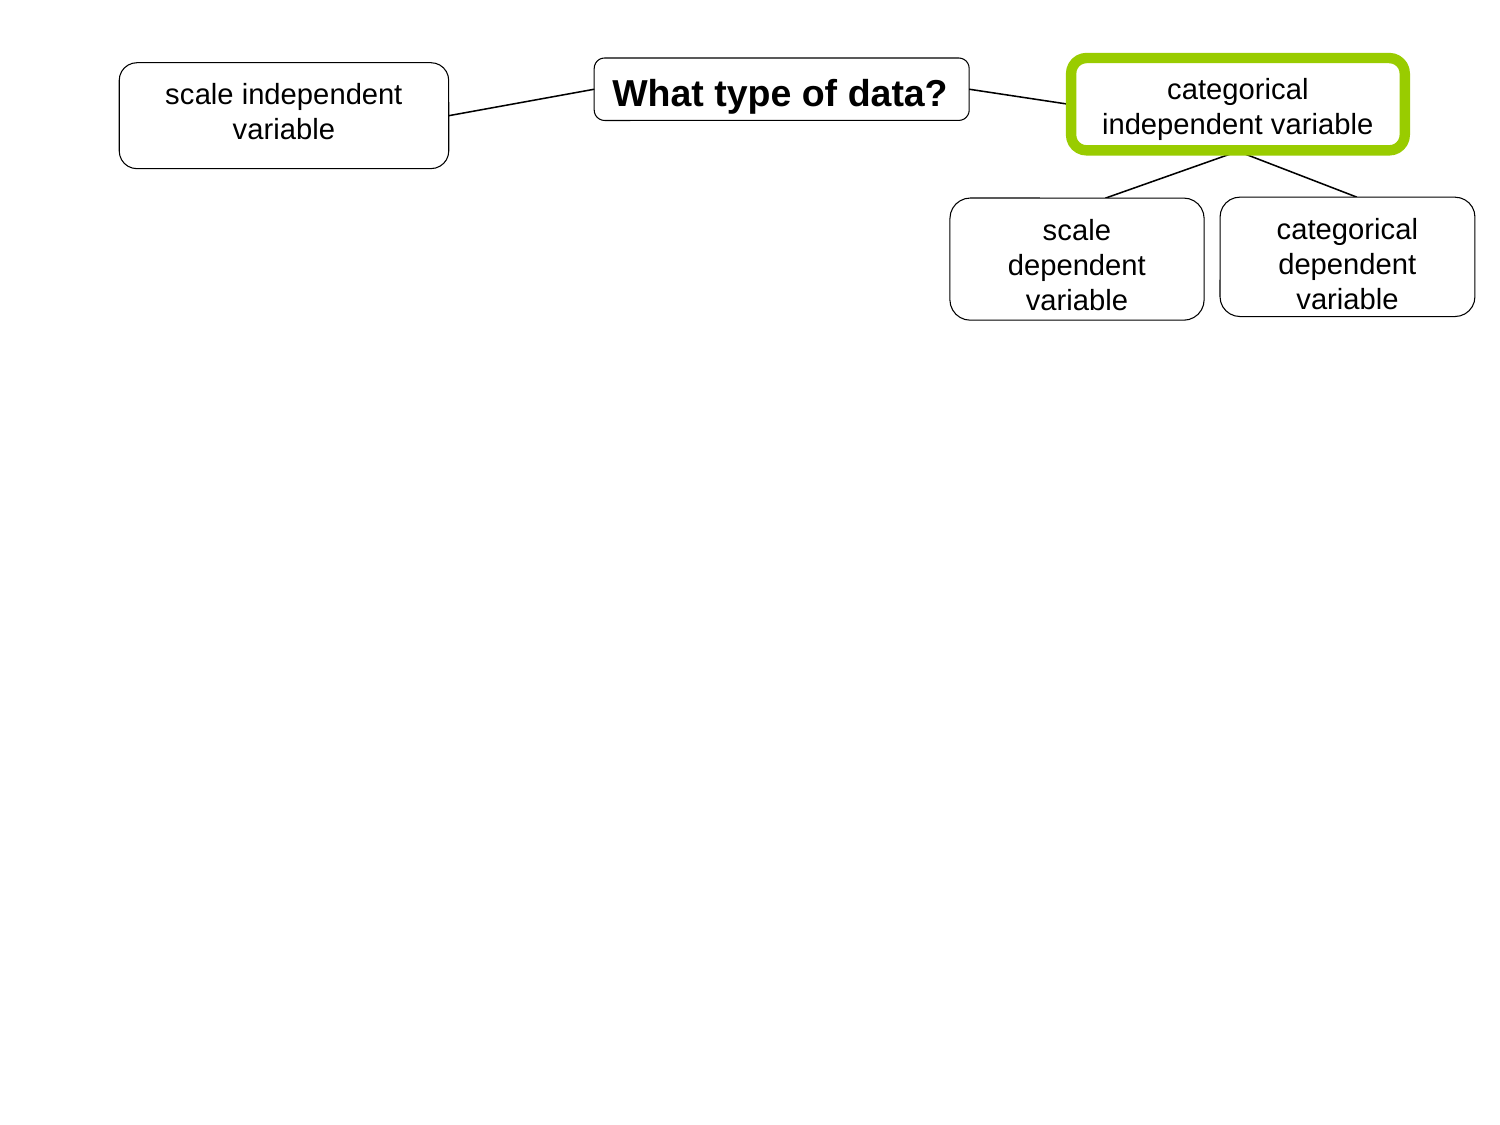

What type of data?
categorical independent variable

scale independent variable
categorical dependent variable
scale dependent variable